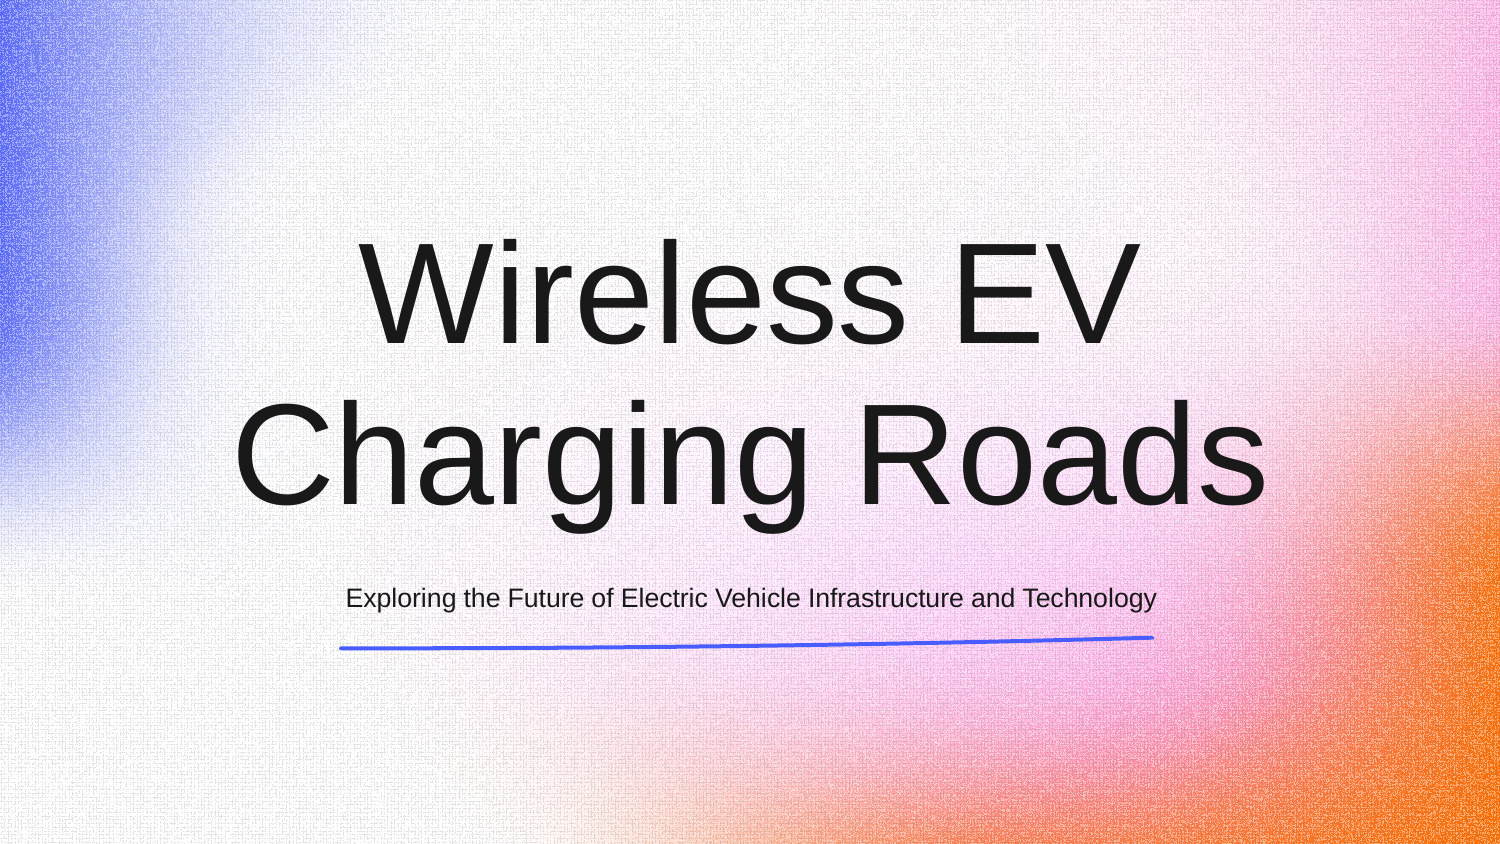

# Wireless EV Charging Roads
Exploring the Future of Electric Vehicle Infrastructure and Technology